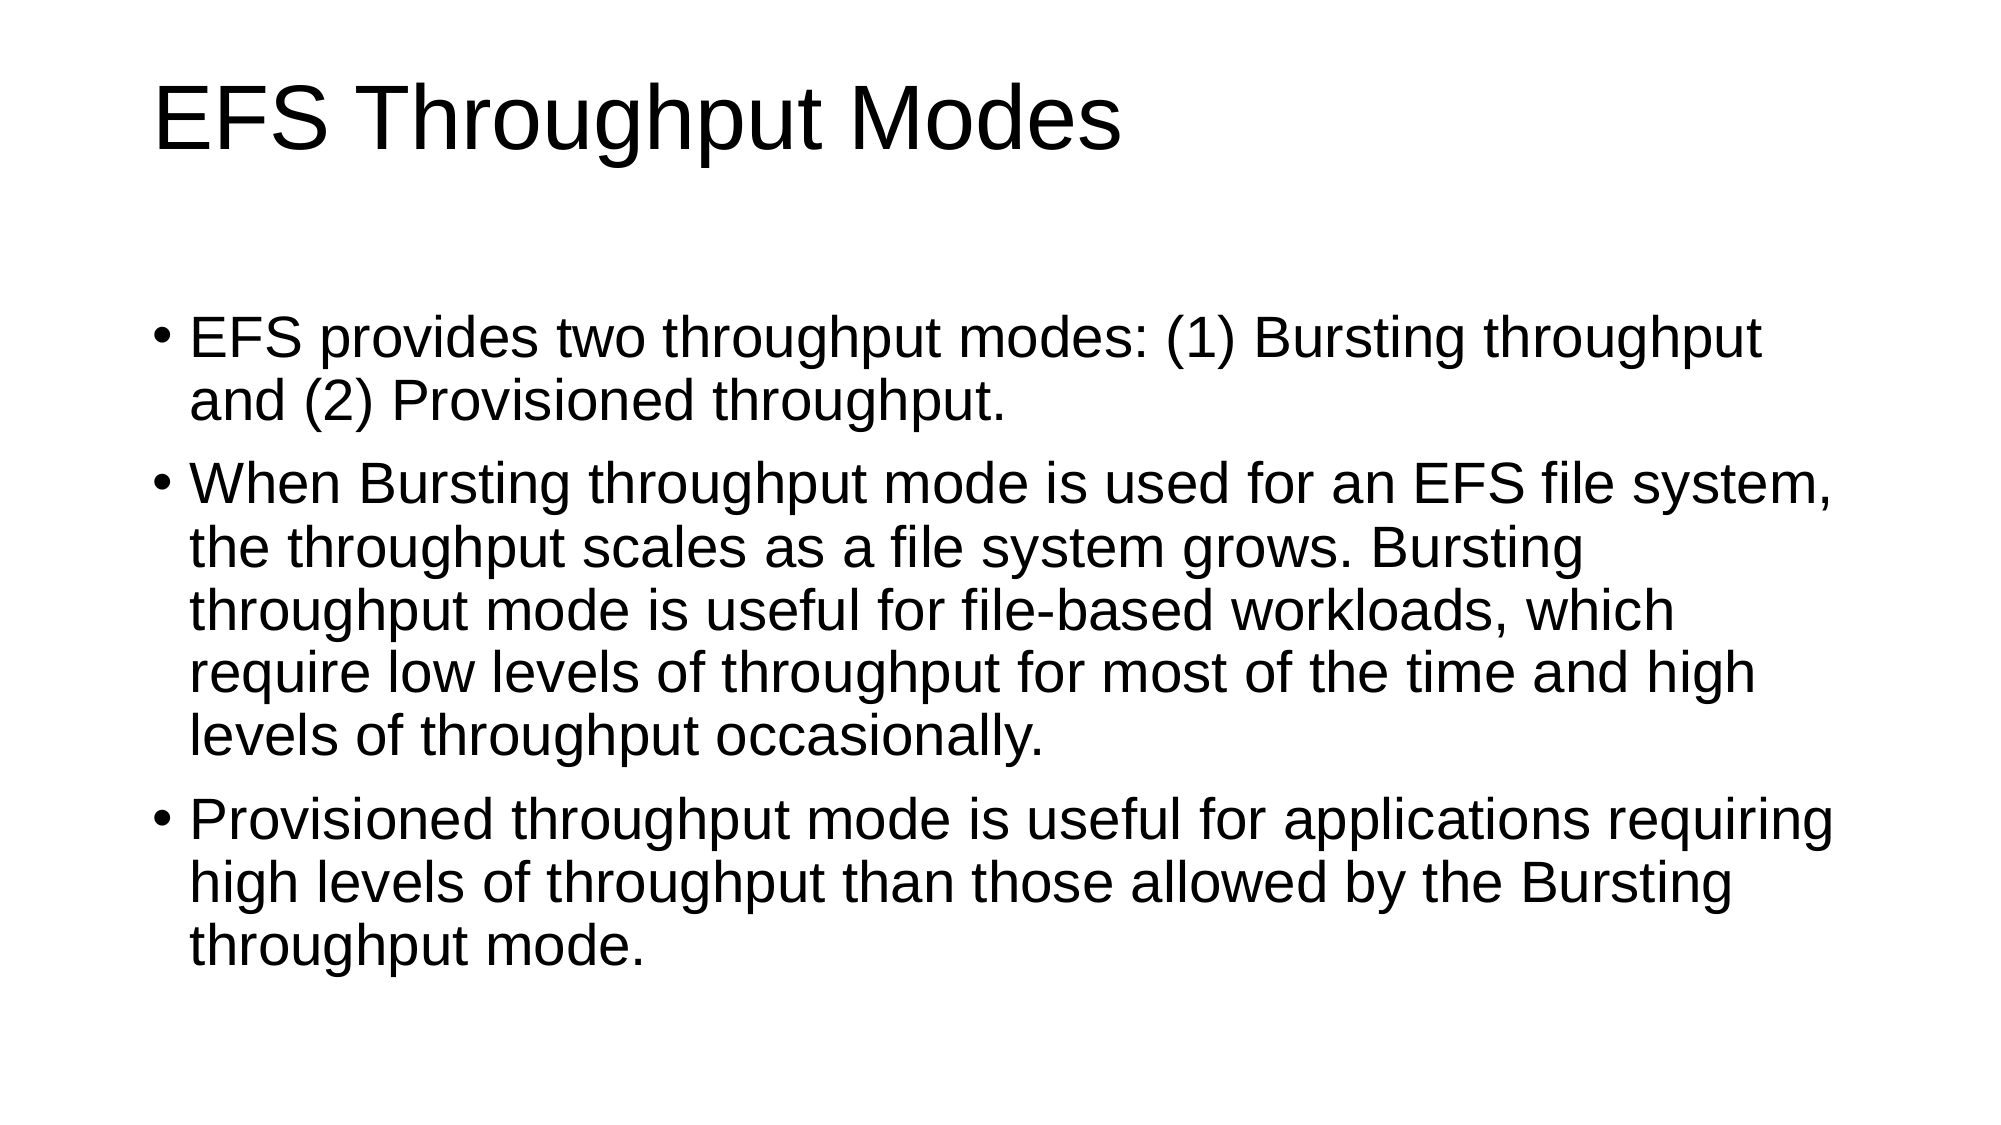

# EFS Throughput Modes
EFS provides two throughput modes: (1) Bursting throughput and (2) Provisioned throughput.
When Bursting throughput mode is used for an EFS file system, the throughput scales as a file system grows. Bursting throughput mode is useful for file-based workloads, which require low levels of throughput for most of the time and high levels of throughput occasionally.
Provisioned throughput mode is useful for applications requiring high levels of throughput than those allowed by the Bursting throughput mode.